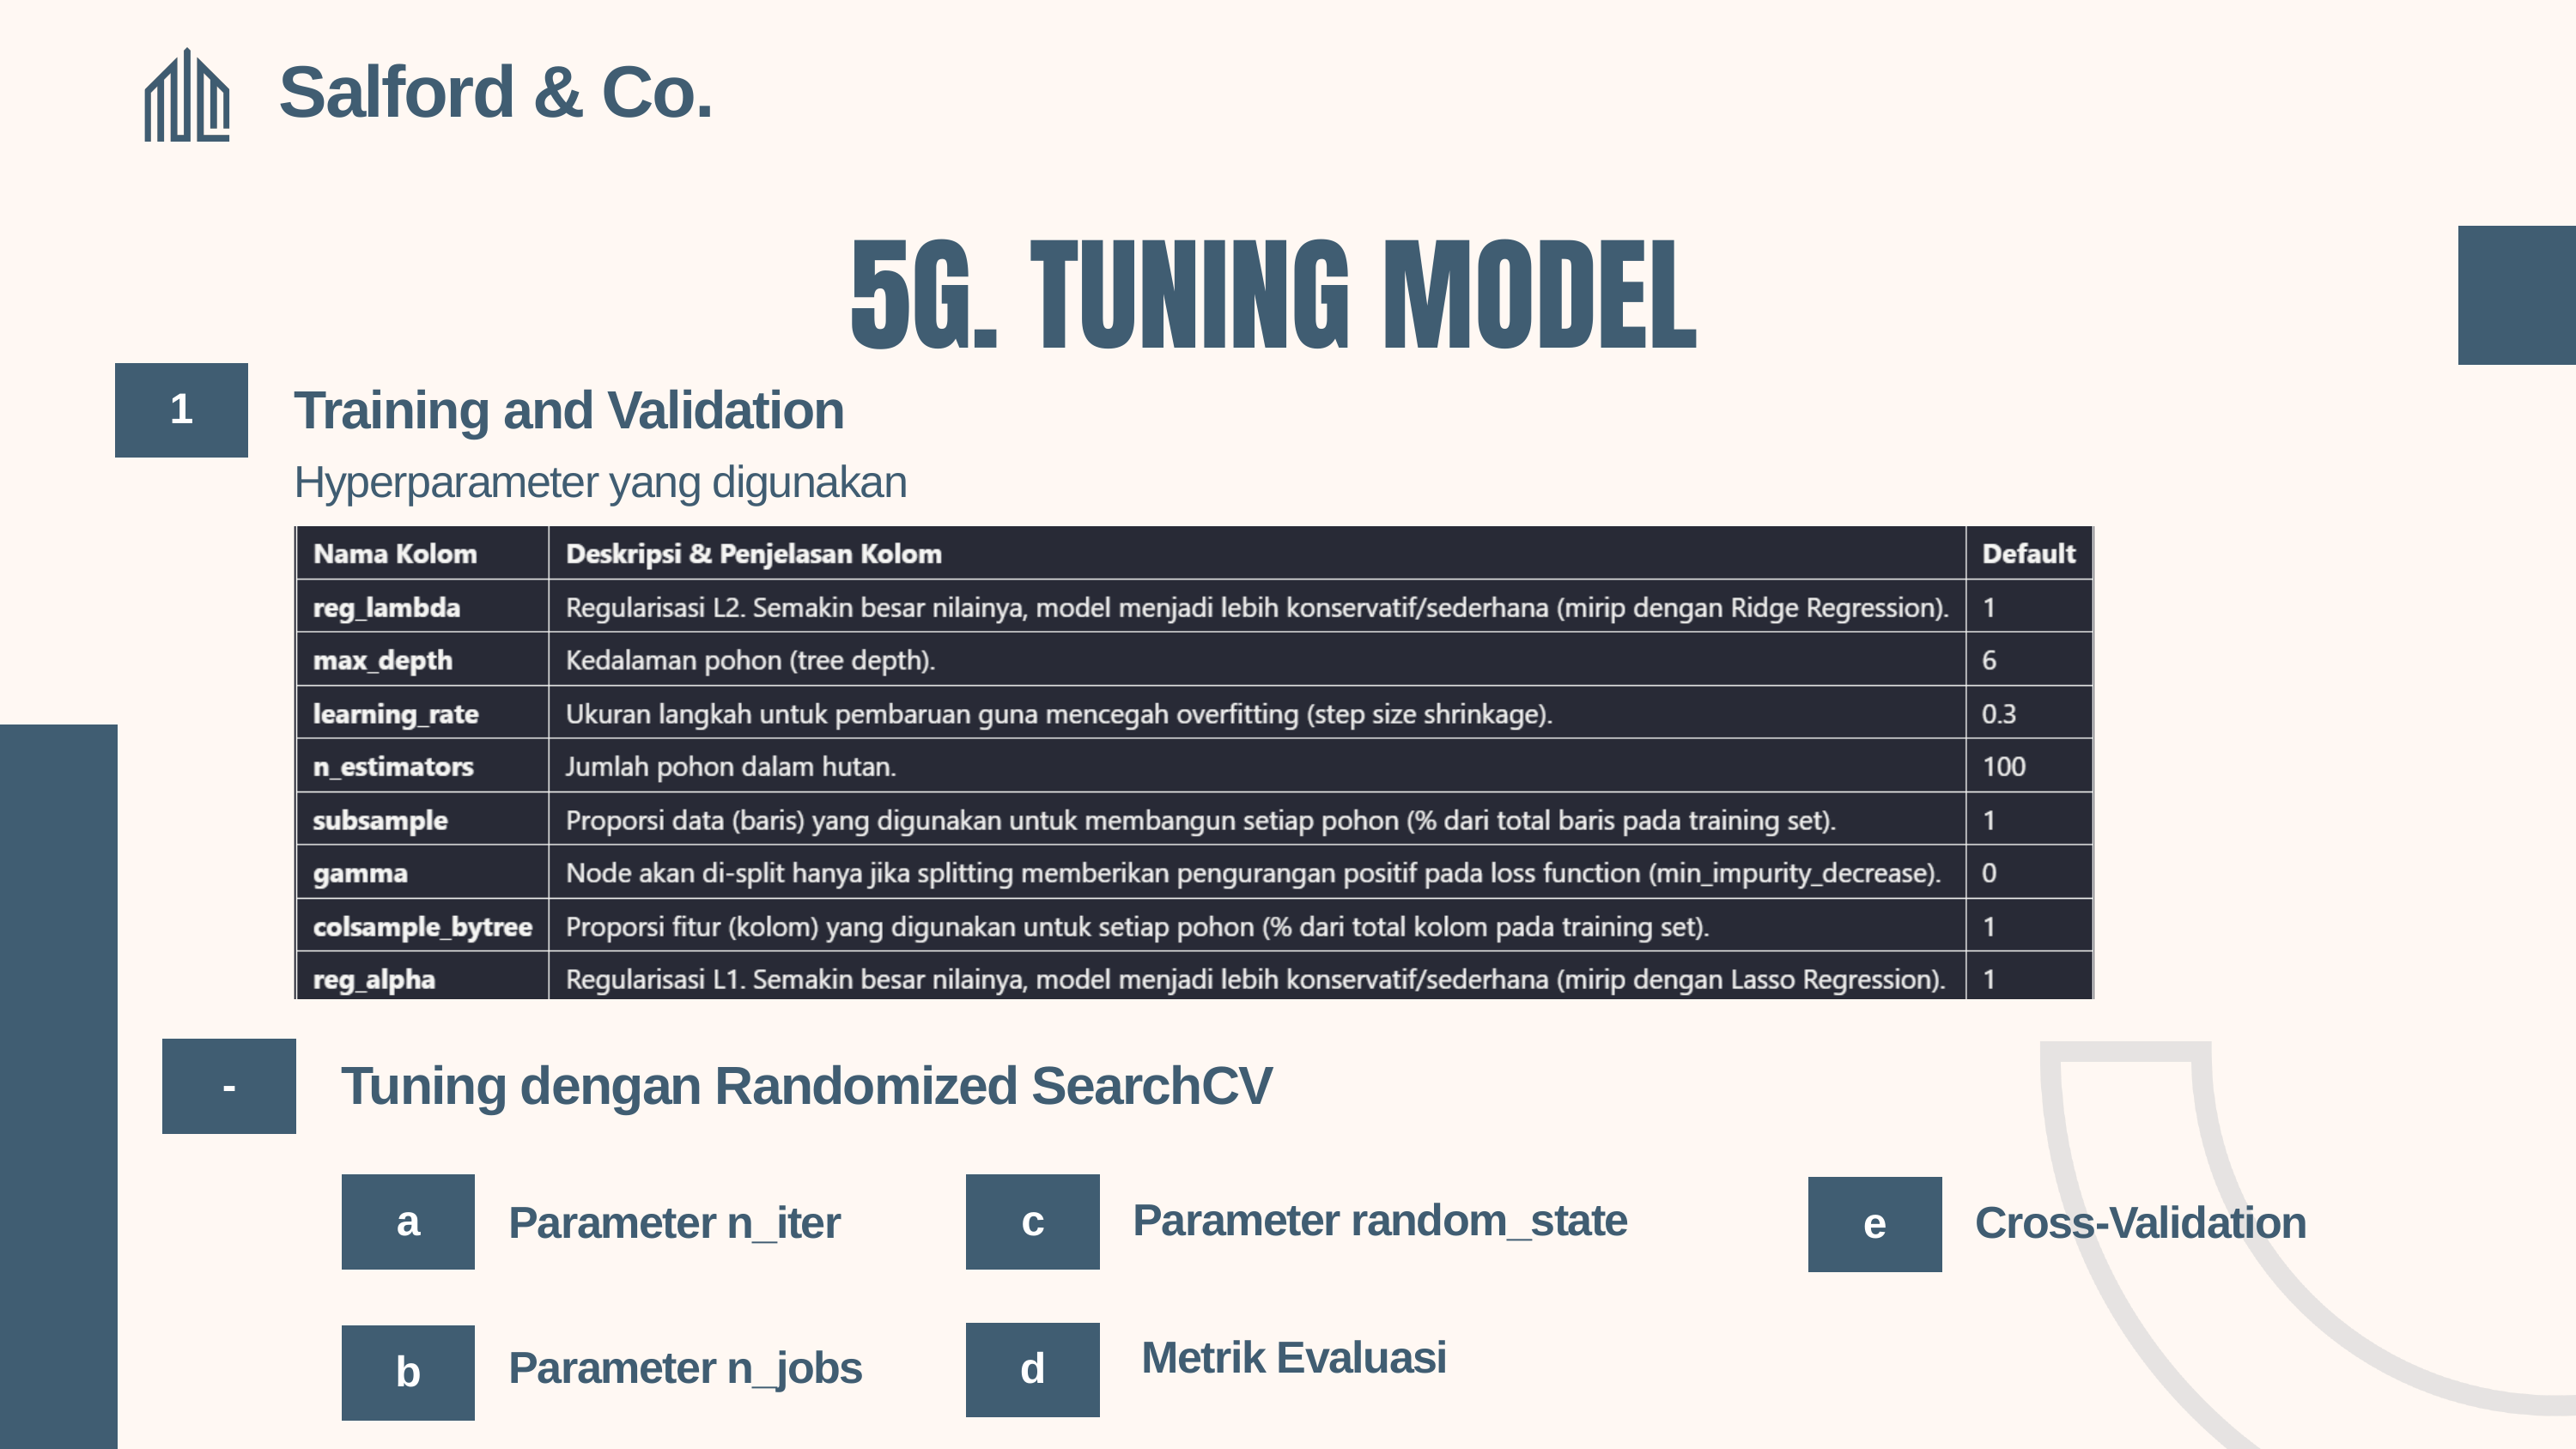

Salford & Co.

5G. TUNING MODEL

1
Training and Validation
Hyperparameter yang digunakan

-

Tuning dengan Randomized SearchCV

a

c

e
Parameter random_state
Parameter n_iter
Cross-Validation

d

b
Metrik Evaluasi
Parameter n_jobs